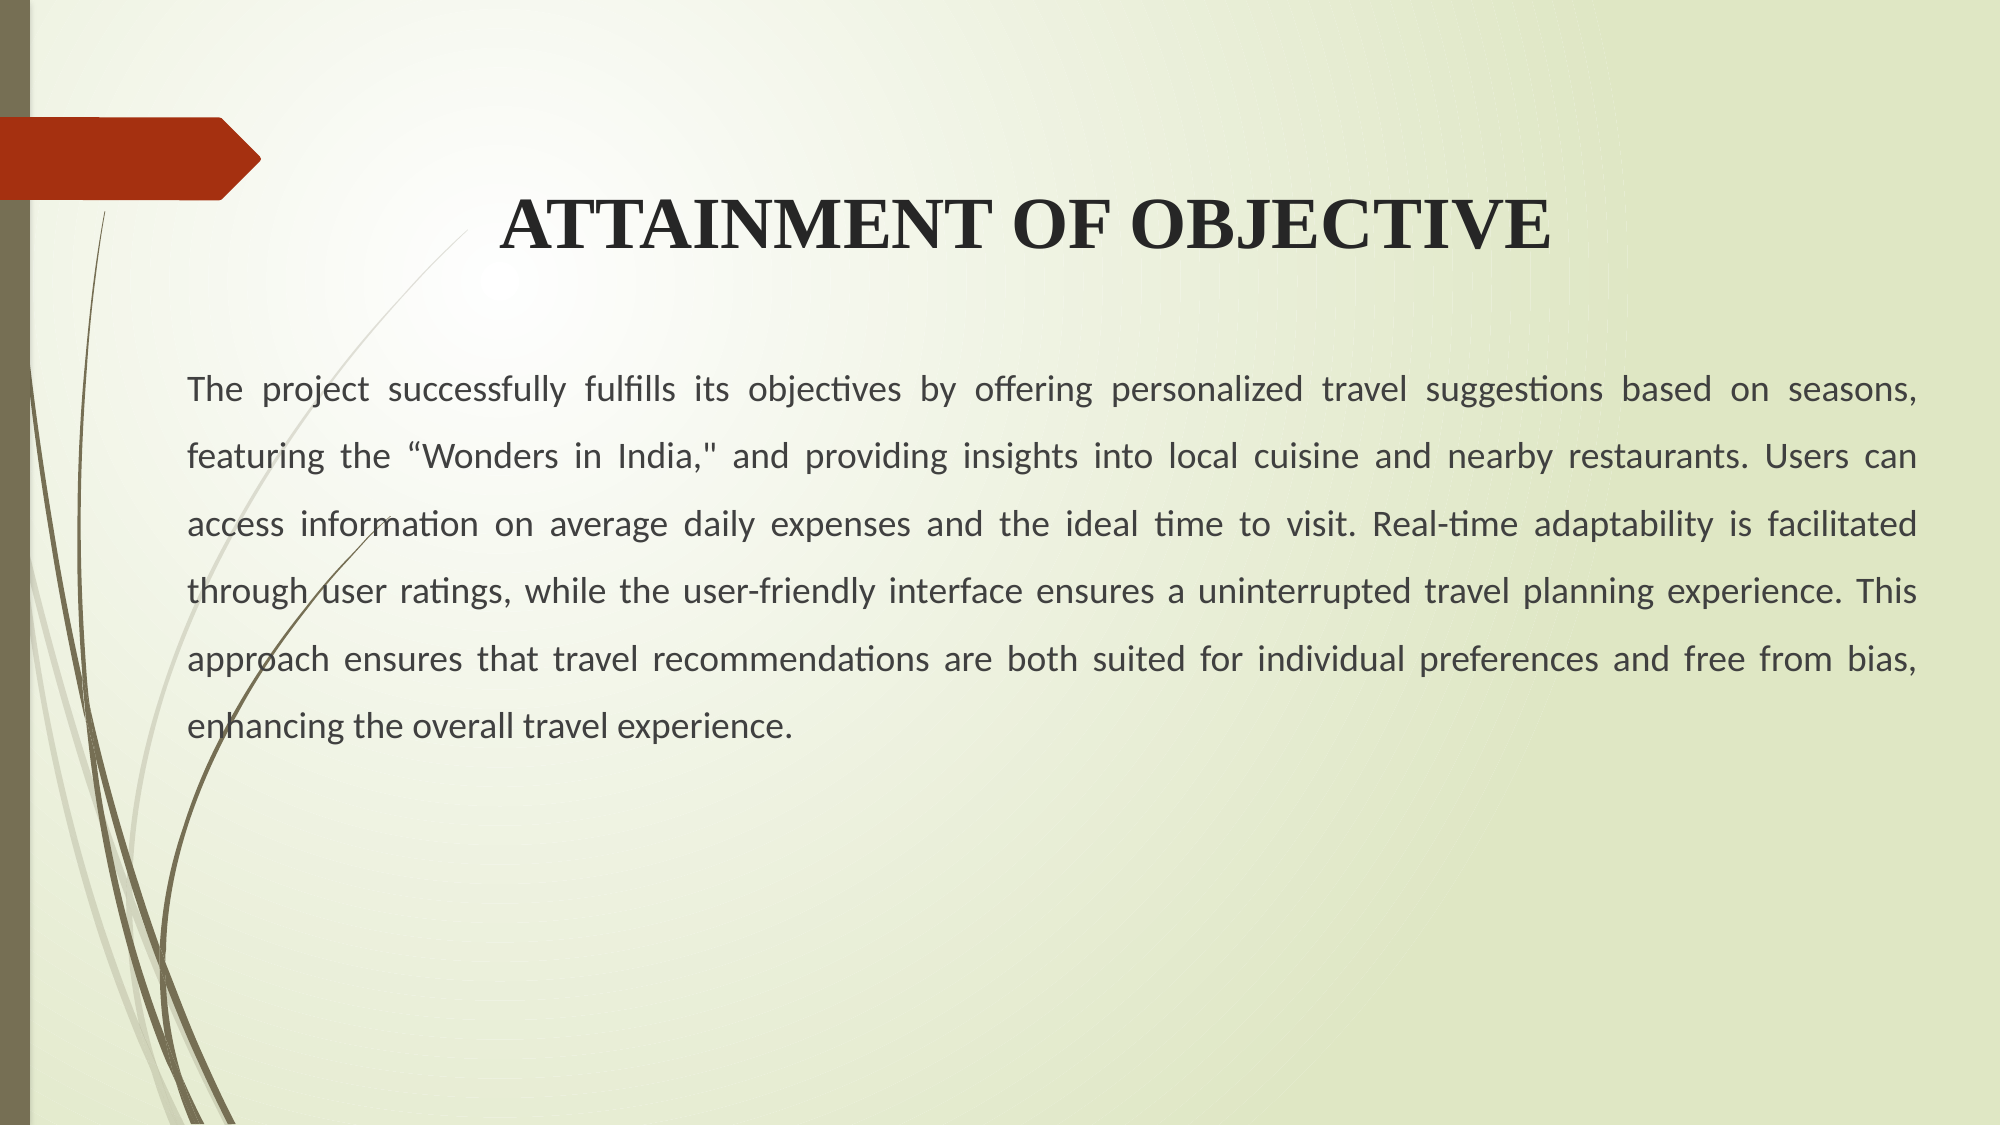

# ATTAINMENT OF OBJECTIVE
The project successfully fulfills its objectives by offering personalized travel suggestions based on seasons, featuring the “Wonders in India," and providing insights into local cuisine and nearby restaurants. Users can access information on average daily expenses and the ideal time to visit. Real-time adaptability is facilitated through user ratings, while the user-friendly interface ensures a uninterrupted travel planning experience. This approach ensures that travel recommendations are both suited for individual preferences and free from bias, enhancing the overall travel experience.